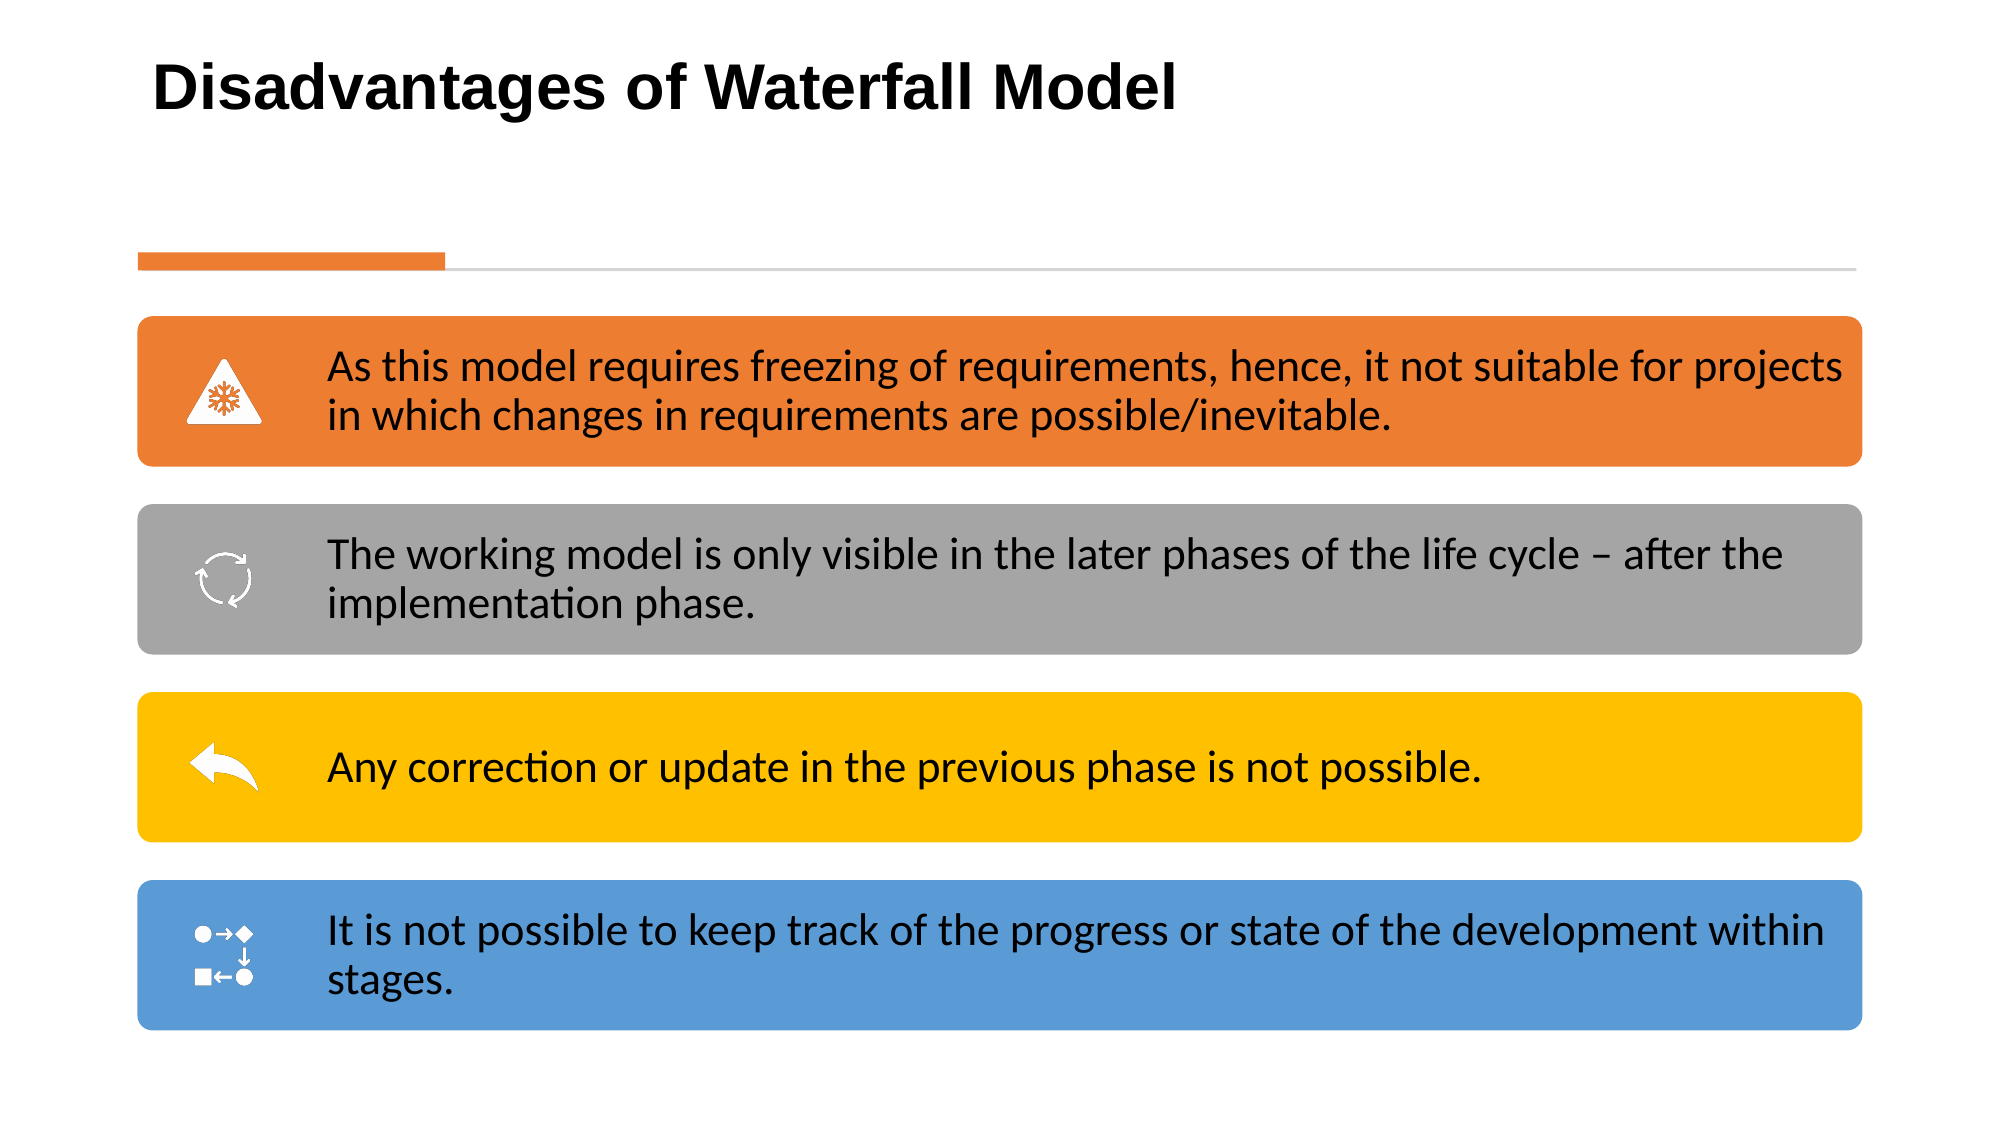

# Disadvantages of Waterfall Model

As this model requires freezing of requirements, hence, it not suitable for projects in which changes in requirements are possible/inevitable.
The working model is only visible in the later phases of the life cycle – after the implementation phase.
Any correction or update in the previous phase is not possible.
It is not possible to keep track of the progress or state of the development within stages.